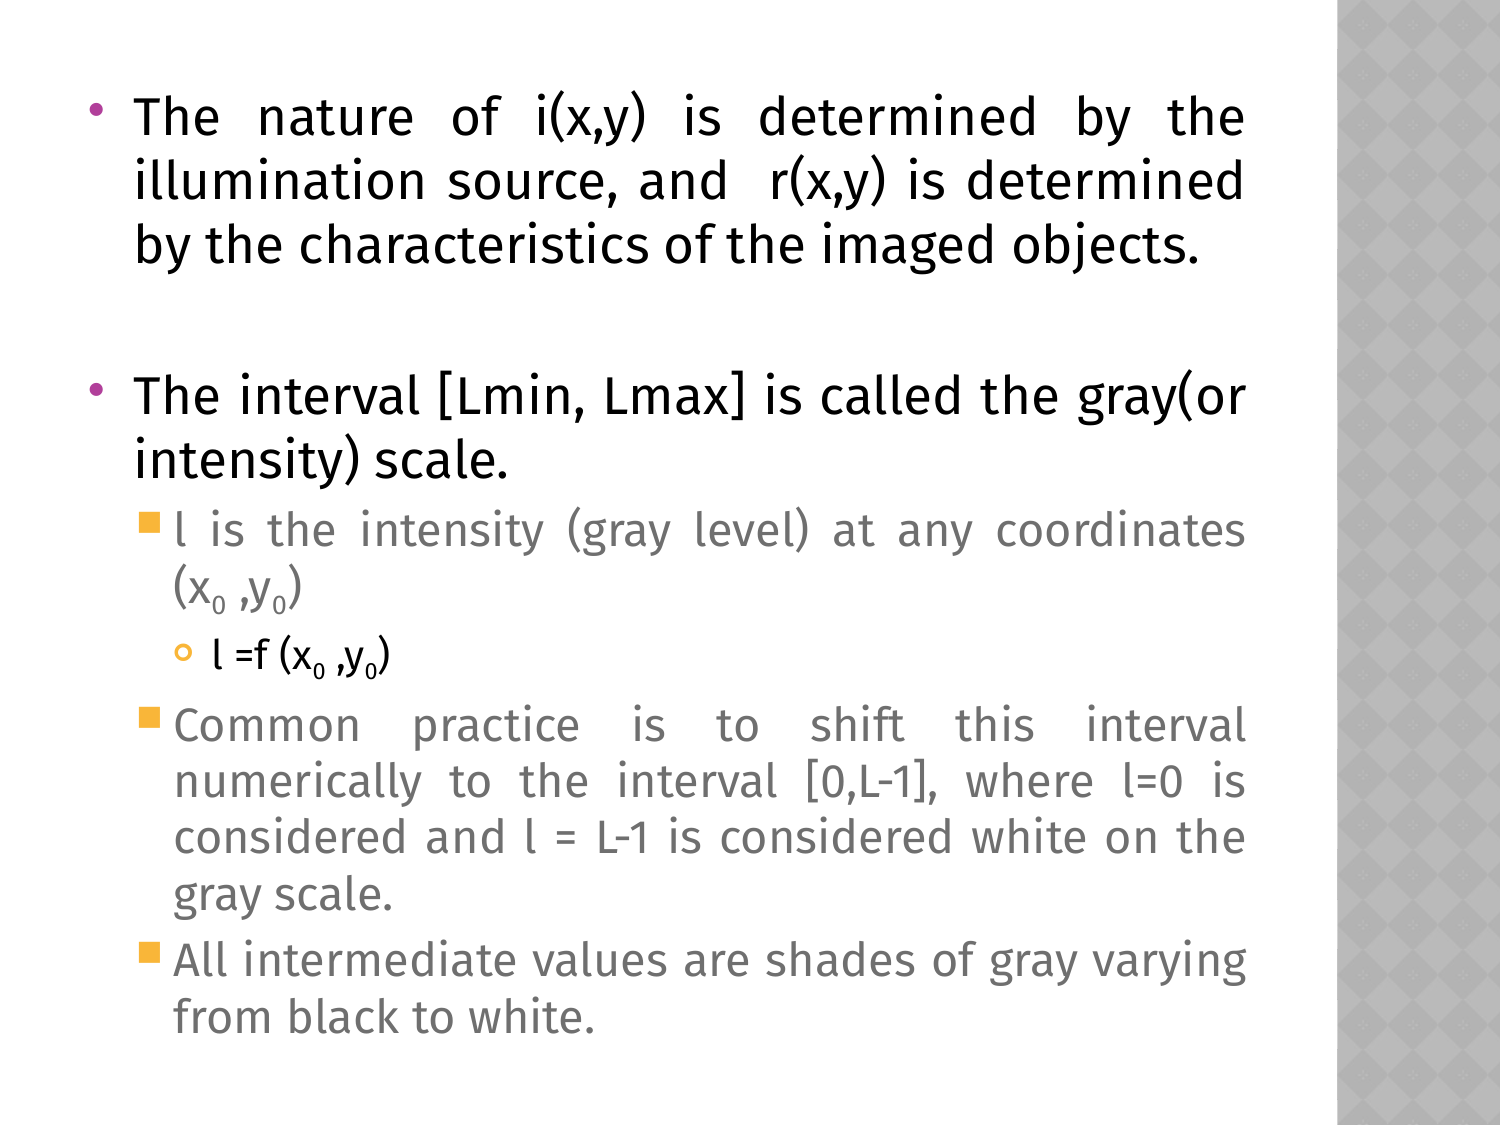

The nature of i(x,y) is determined by the illumination source, and  r(x,y) is determined by the characteristics of the imaged objects.

The interval [Lmin, Lmax] is called the gray(or intensity) scale.
l is the intensity (gray level) at any coordinates (x0 ,y0)
l =f (x0 ,y0)
Common practice is to shift this interval numerically to the interval [0,L-1], where l=0 is considered and l = L-1 is considered white on the gray scale.
All intermediate values are shades of gray varying from black to white.